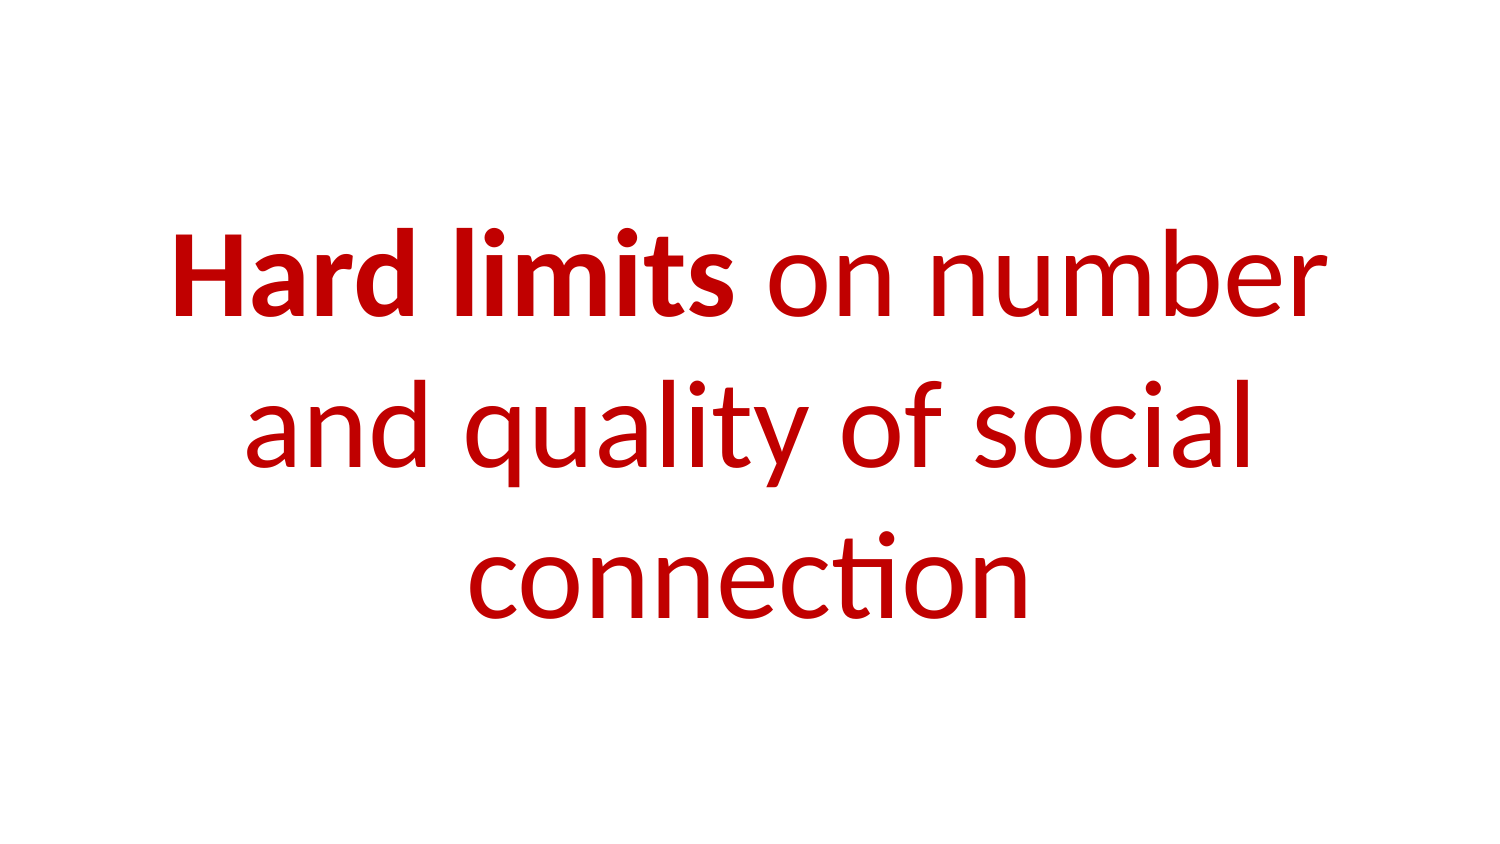

# Hard limits on number and quality of social connection